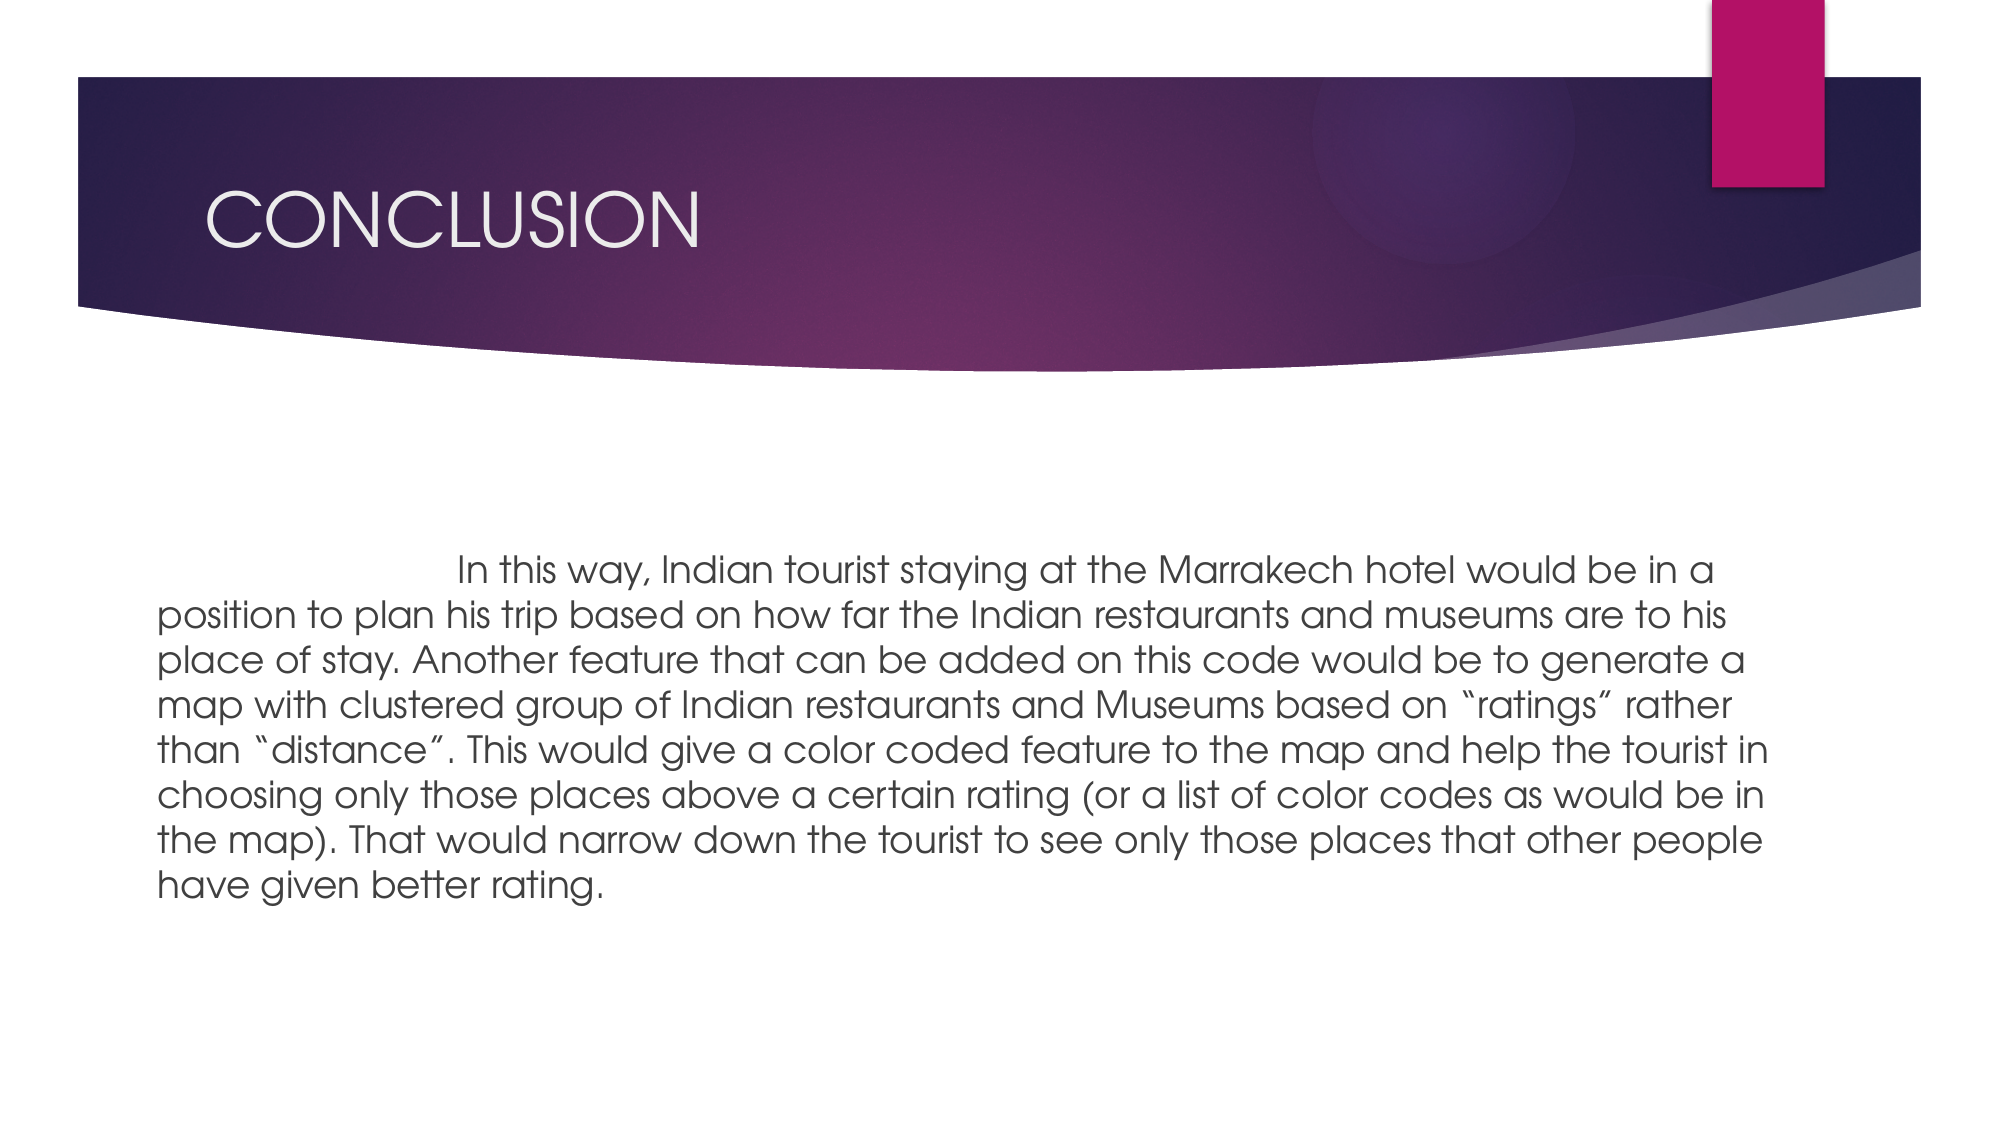

# CONCLUSION
		In this way, Indian tourist staying at the Marrakech hotel would be in a position to plan his trip based on how far the Indian restaurants and museums are to his place of stay. Another feature that can be added on this code would be to generate a map with clustered group of Indian restaurants and Museums based on “ratings” rather than “distance”. This would give a color coded feature to the map and help the tourist in choosing only those places above a certain rating (or a list of color codes as would be in the map). That would narrow down the tourist to see only those places that other people have given better rating.